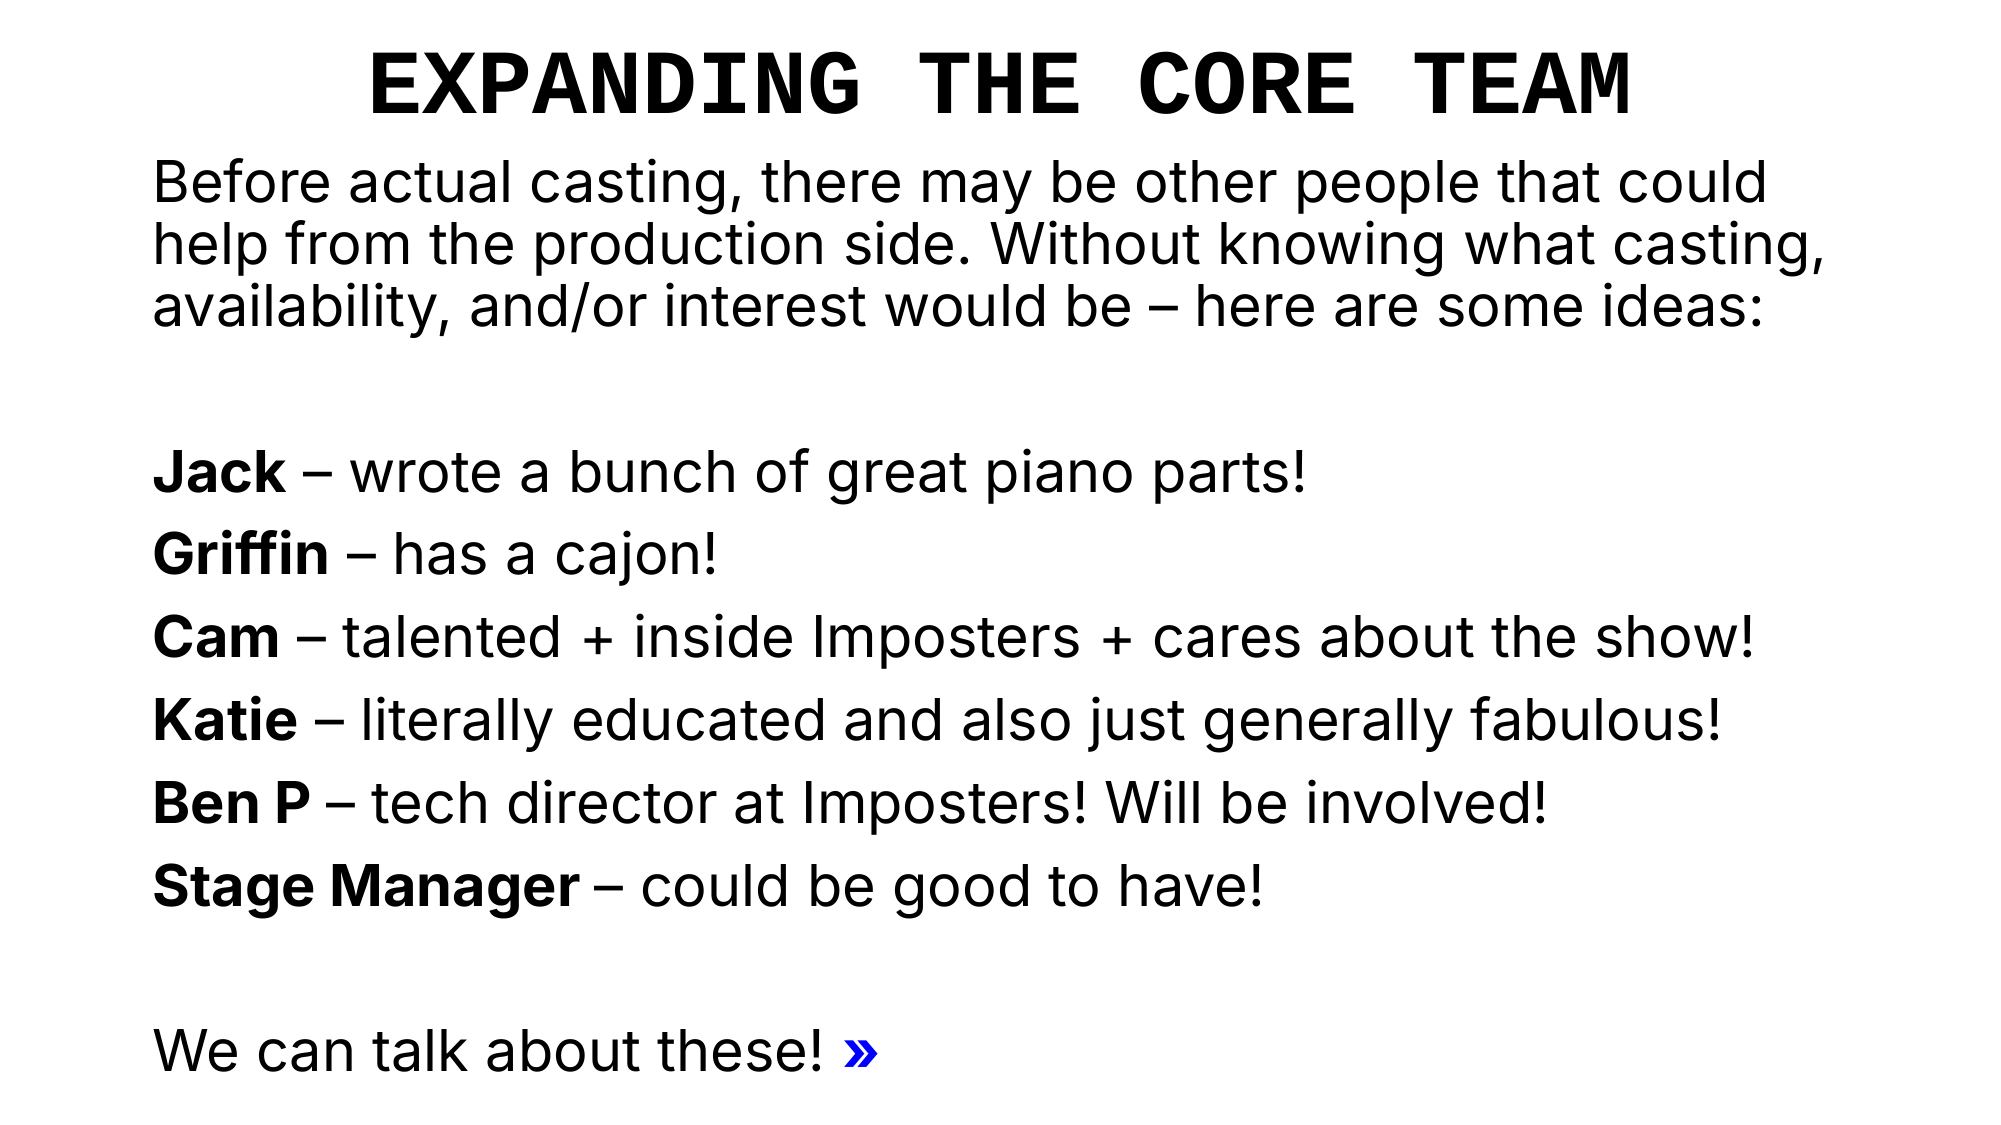

# EXPANDING THE CORE TEAM
Before actual casting, there may be other people that could help from the production side. Without knowing what casting, availability, and/or interest would be – here are some ideas:

Jack – wrote a bunch of great piano parts!
Griffin – has a cajon!
Cam – talented + inside Imposters + cares about the show!
Katie – literally educated and also just generally fabulous!
Ben P – tech director at Imposters! Will be involved!
Stage Manager – could be good to have!

We can talk about these! »